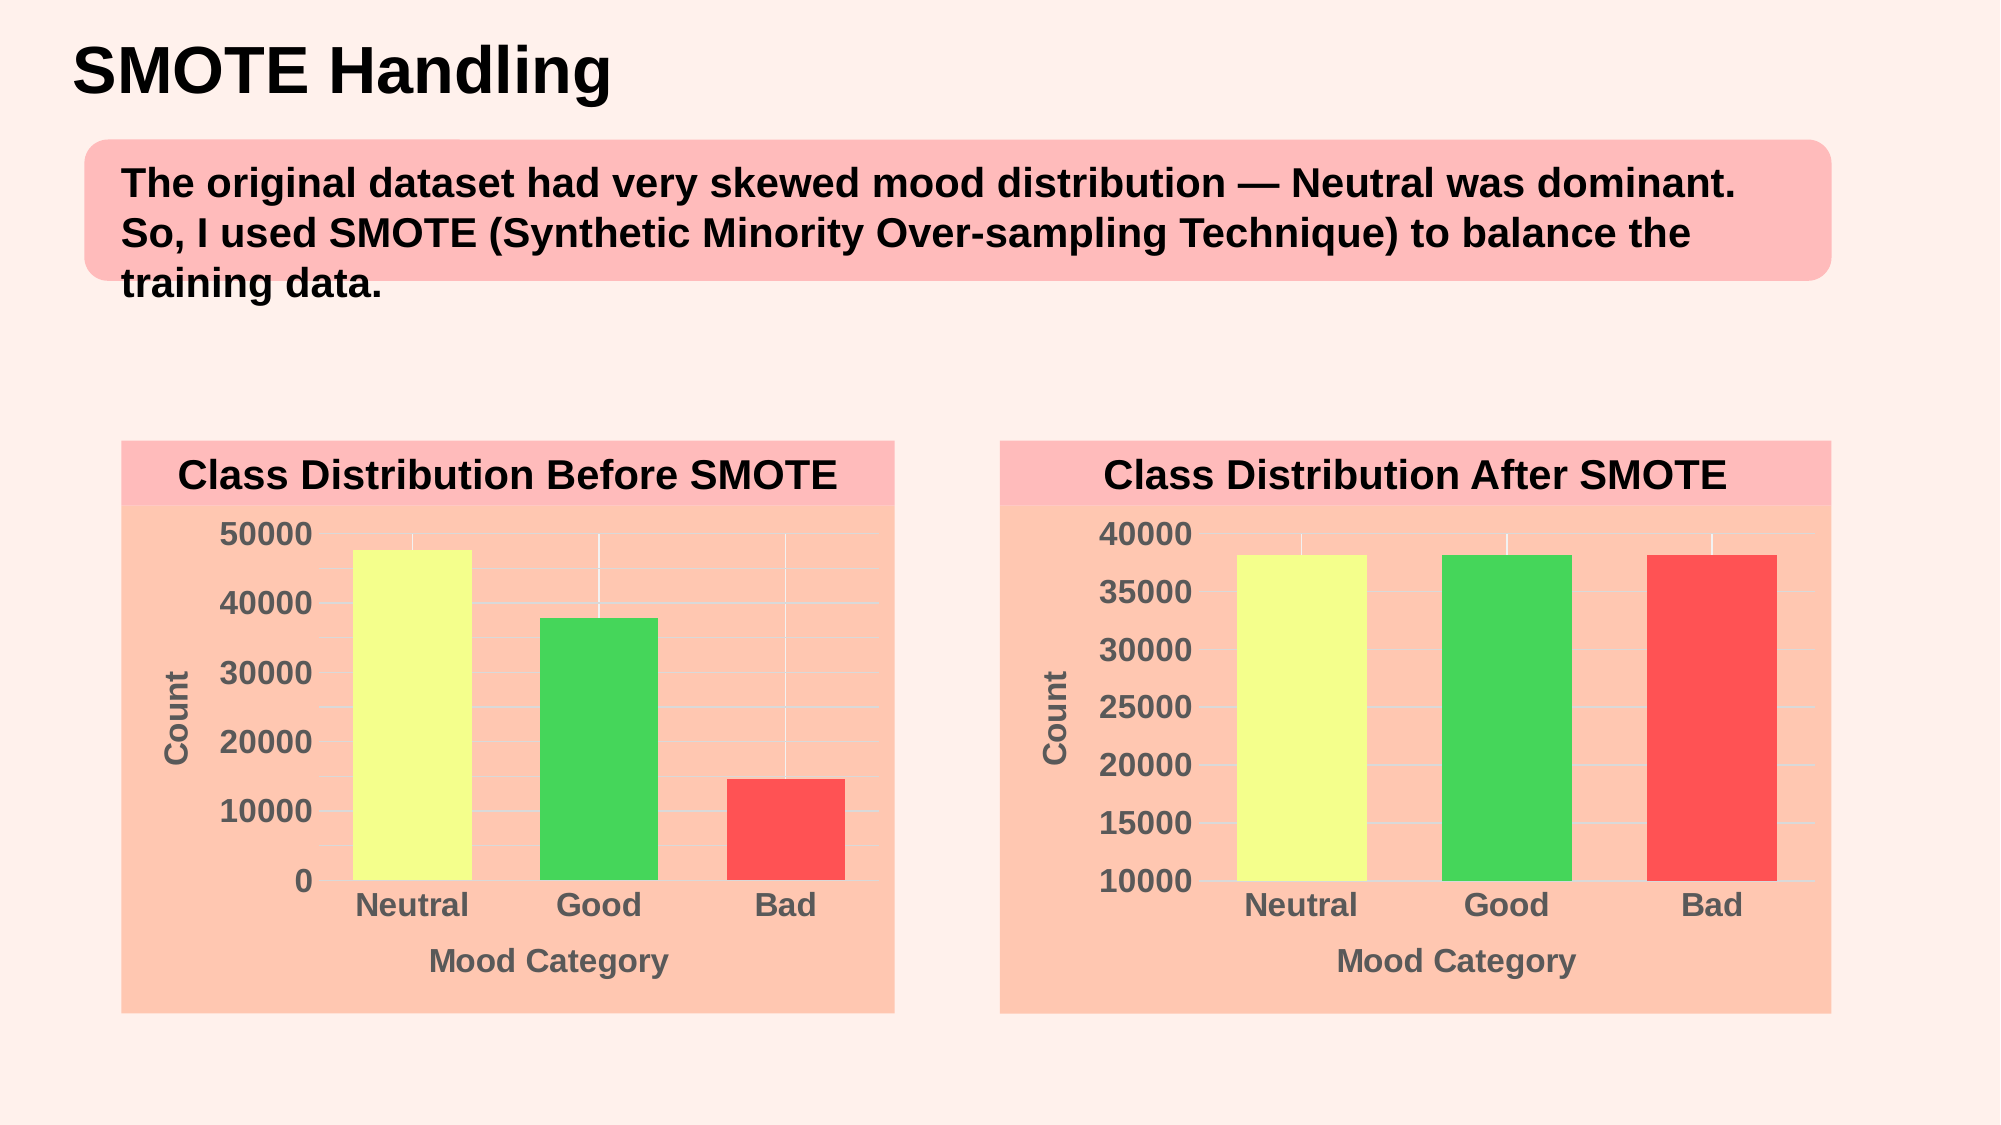

# SMOTE Handling

The original dataset had very skewed mood distribution — Neutral was dominant. So, I used SMOTE (Synthetic Minority Over-sampling Technique) to balance the training data.
Class Distribution Before SMOTE
Class Distribution After SMOTE

### Chart

| Category |  |
|---|---|
| Neutral | 47649.0 |
| Good | 37780.0 |
| Bad | 14571.0 |

### Chart

| Category |  |
|---|---|
| Neutral | 38119.0 |
| Good | 38119.0 |
| Bad | 38119.0 |